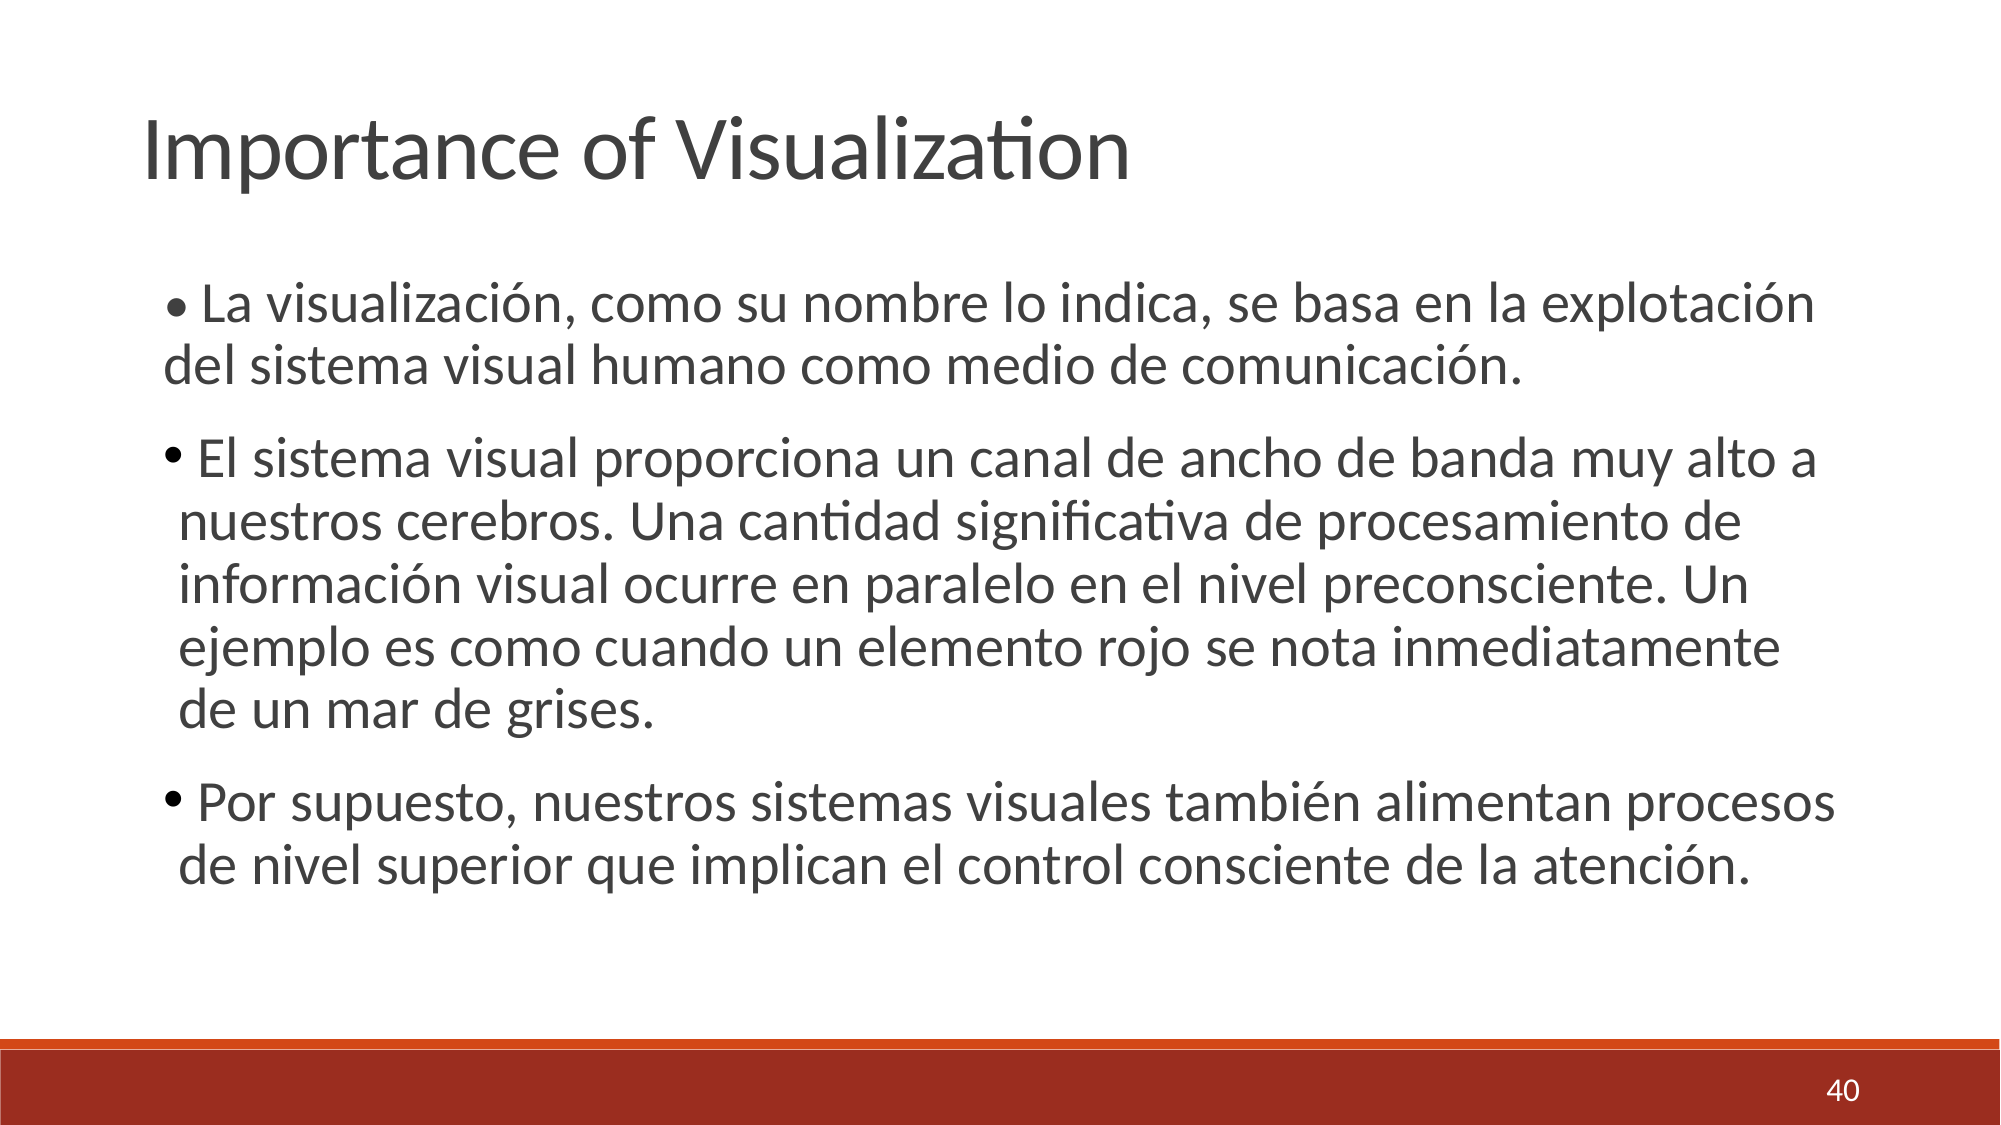

Importance of Visualization
• La visualización, como su nombre lo indica, se basa en la explotación del sistema visual humano como medio de comunicación.
 El sistema visual proporciona un canal de ancho de banda muy alto a nuestros cerebros. Una cantidad significativa de procesamiento de información visual ocurre en paralelo en el nivel preconsciente. Un ejemplo es como cuando un elemento rojo se nota inmediatamente de un mar de grises.
 Por supuesto, nuestros sistemas visuales también alimentan procesos de nivel superior que implican el control consciente de la atención.
40